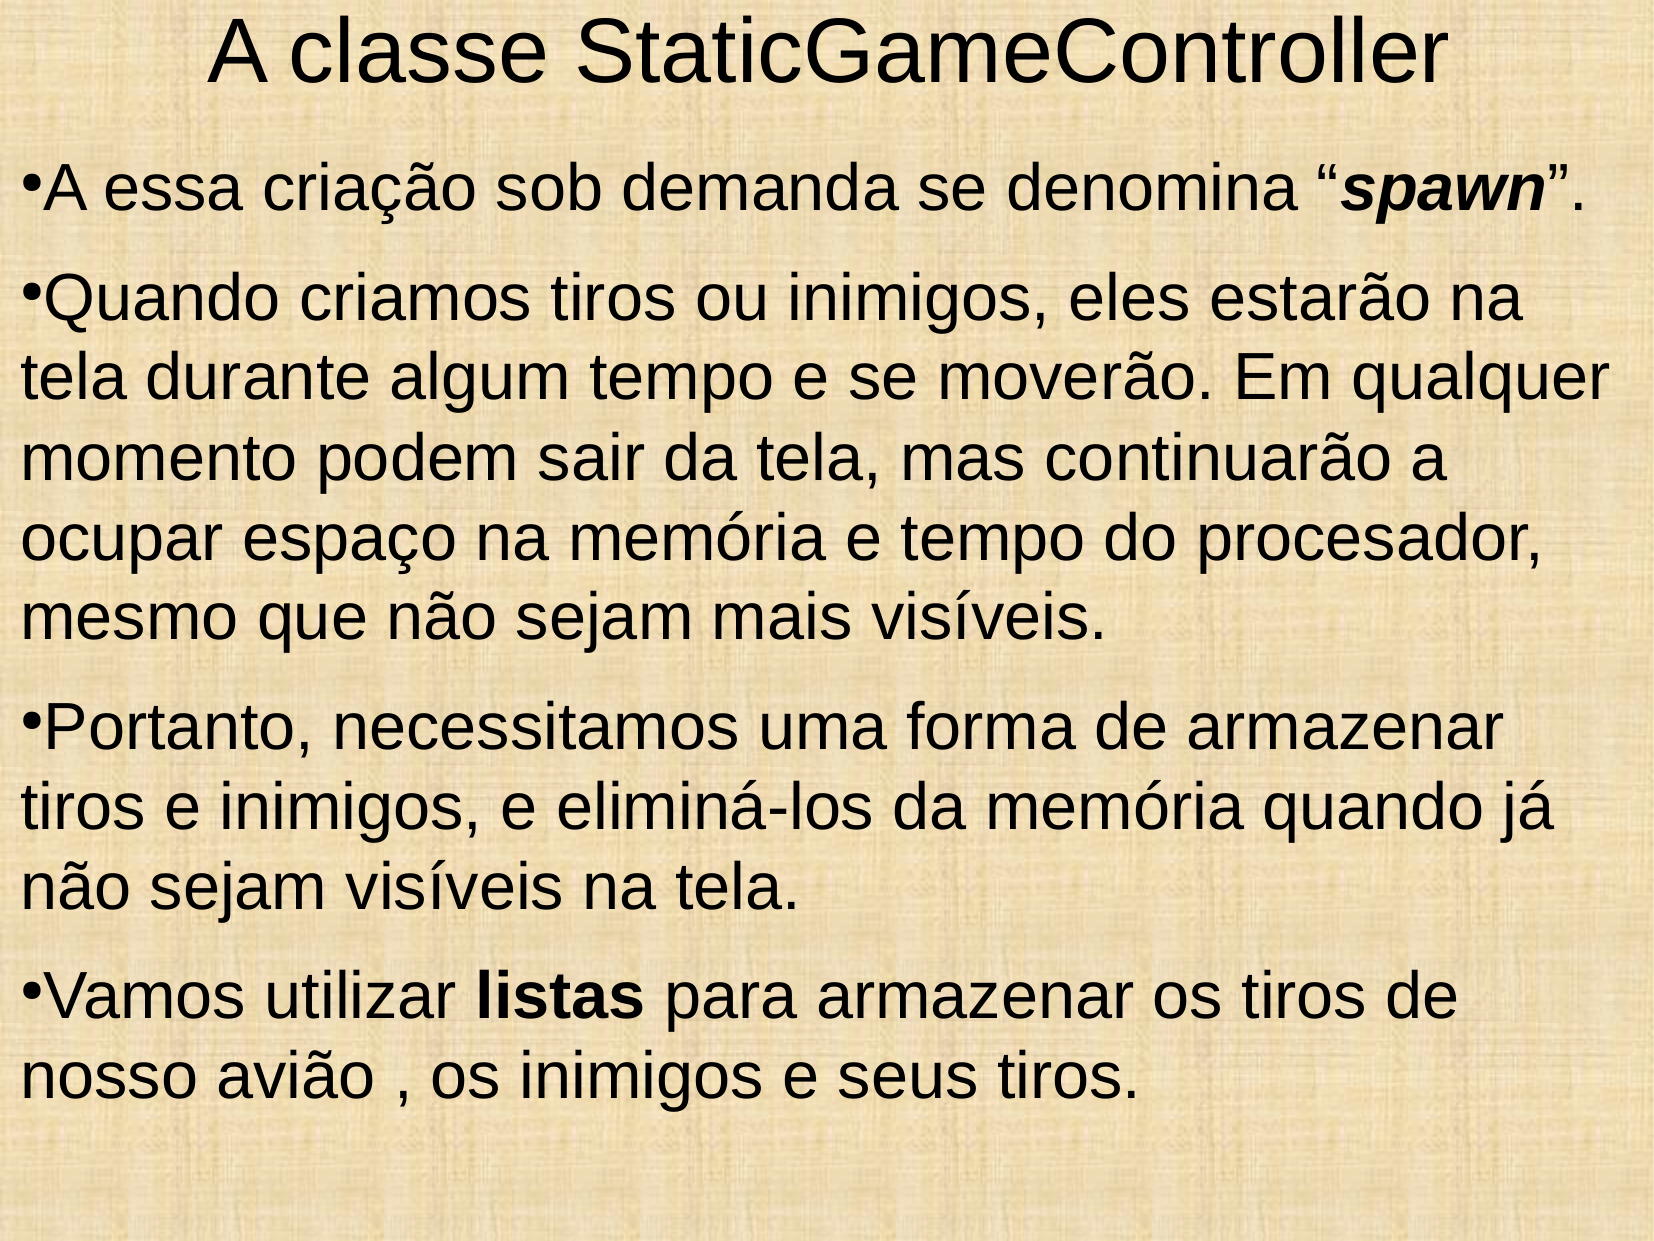

A classe StaticGameController
A essa criação sob demanda se denomina “spawn”.
Quando criamos tiros ou inimigos, eles estarão na tela durante algum tempo e se moverão. Em qualquer momento podem sair da tela, mas continuarão a ocupar espaço na memória e tempo do procesador, mesmo que não sejam mais visíveis.
Portanto, necessitamos uma forma de armazenar tiros e inimigos, e eliminá-los da memória quando já não sejam visíveis na tela.
Vamos utilizar listas para armazenar os tiros de nosso avião , os inimigos e seus tiros.